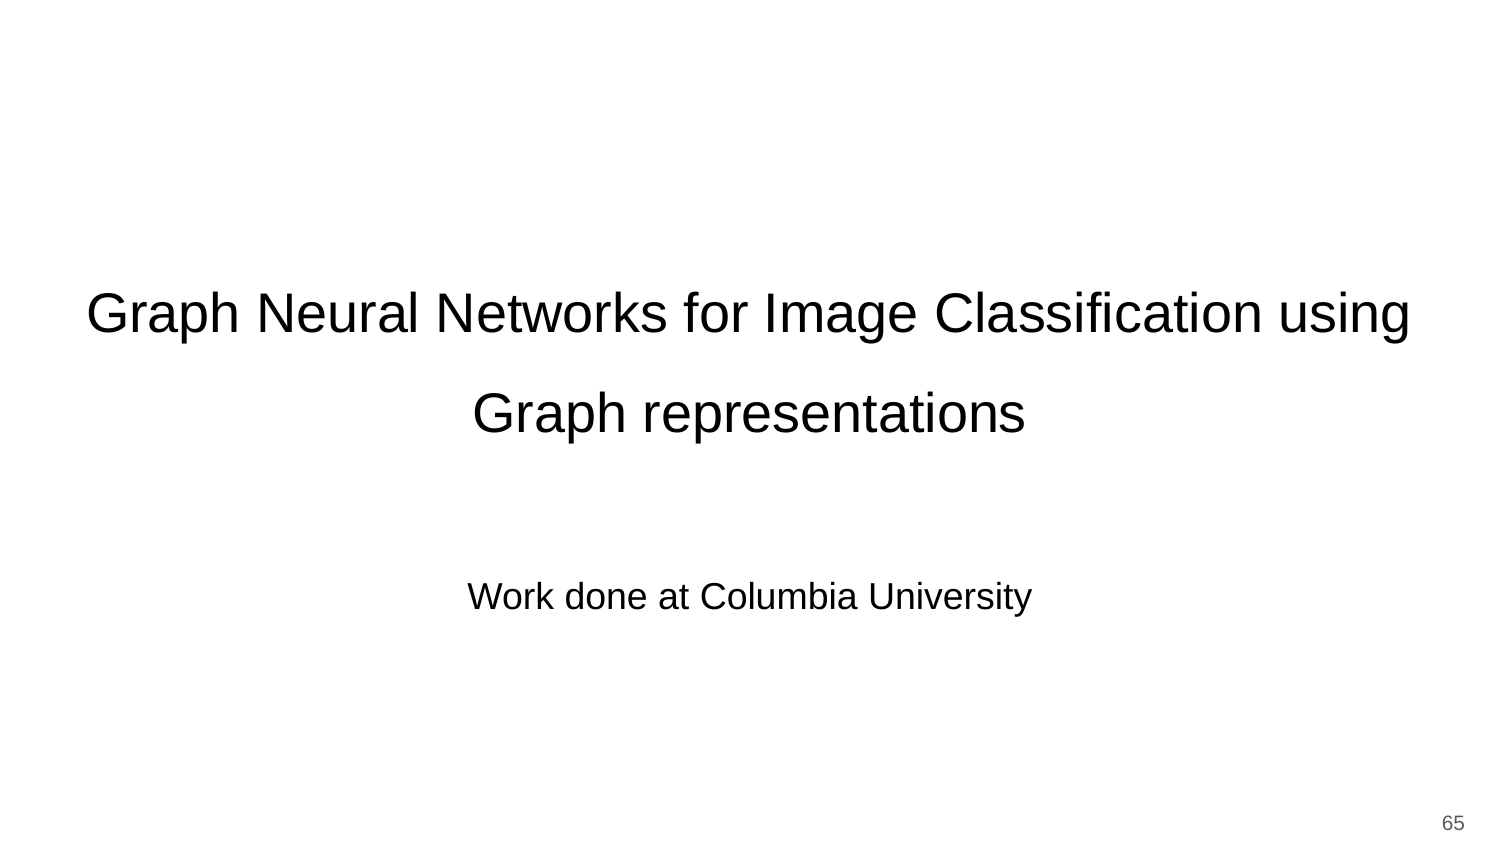

# Graph Neural Networks for Image Classification using Graph representations
Work done at Columbia University
65